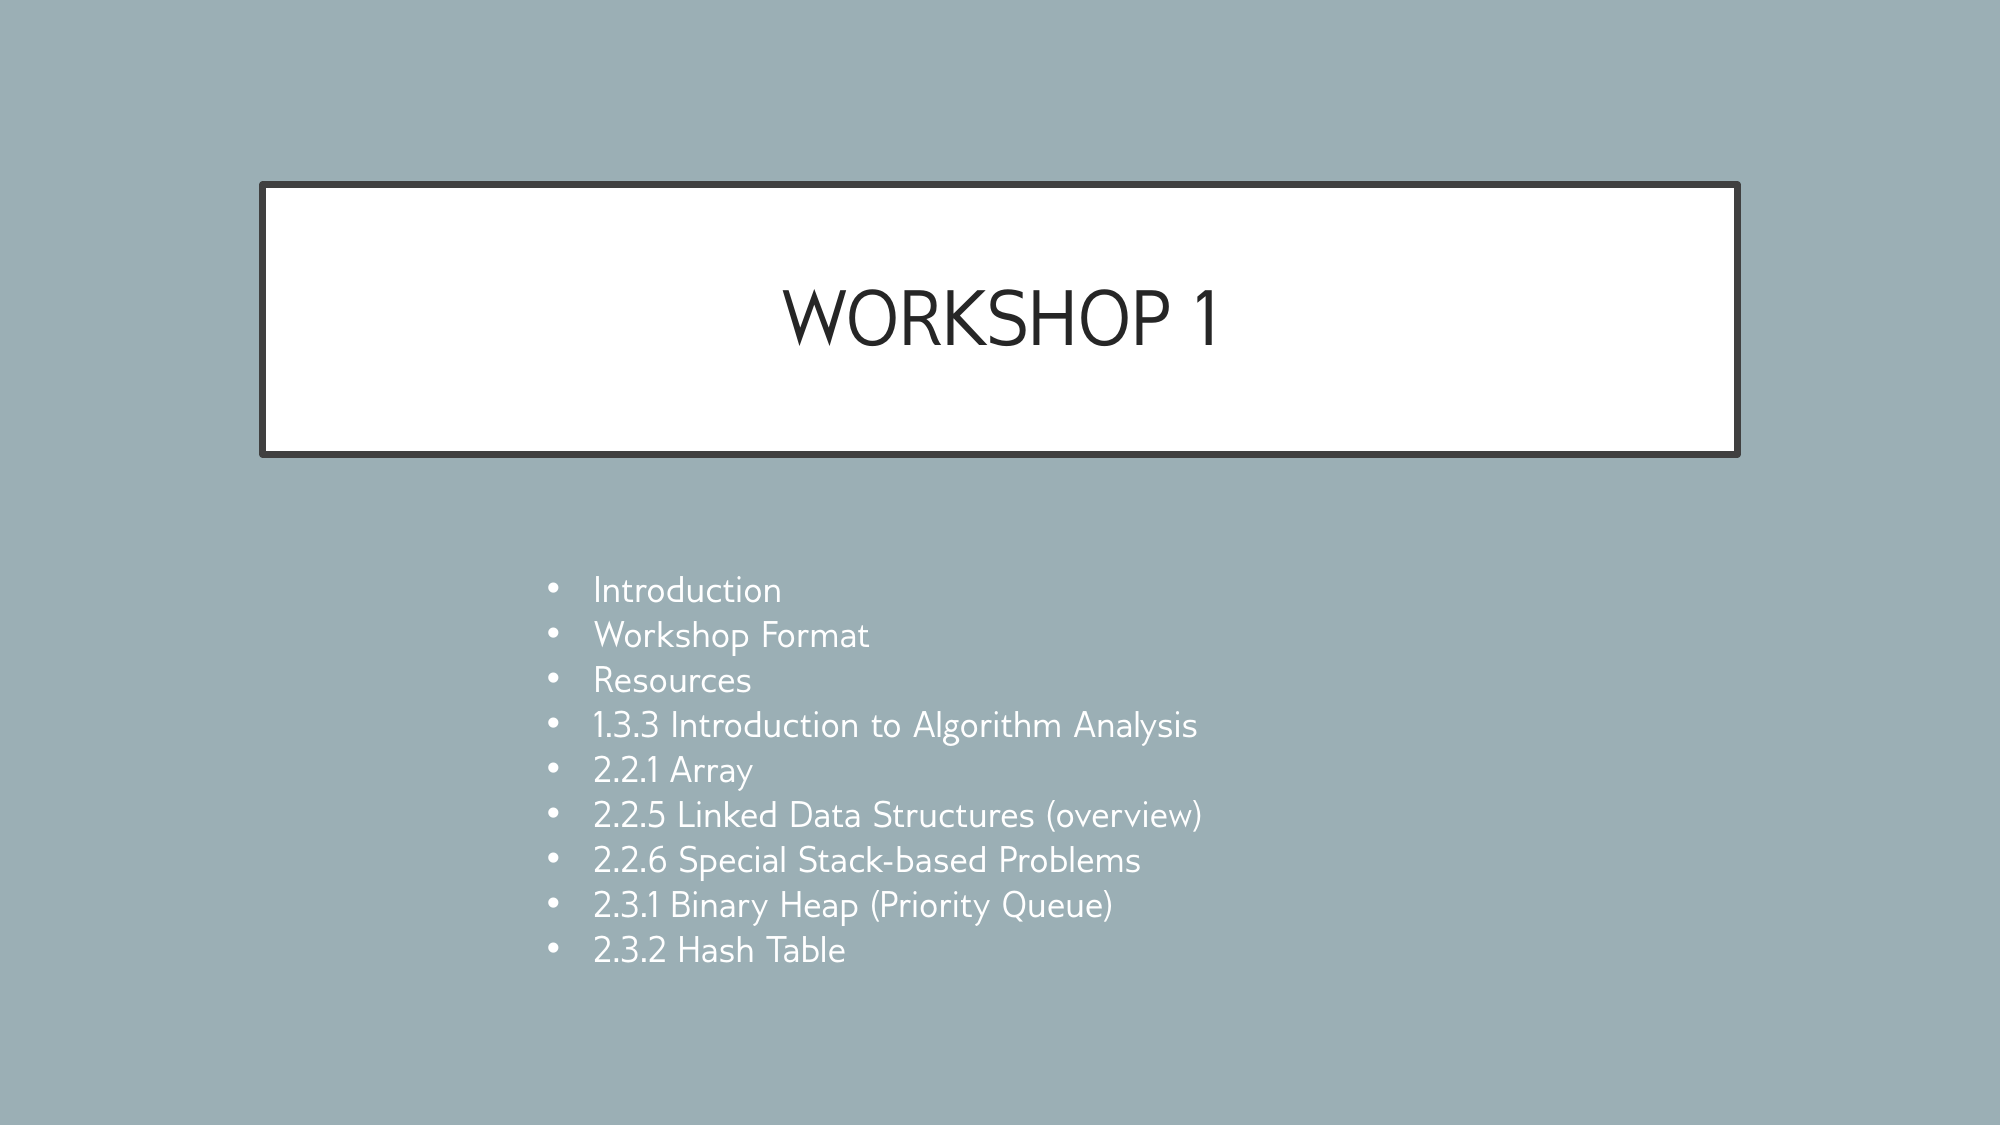

# WORKSHOP 1
Introduction
Workshop Format
Resources
1.3.3 Introduction to Algorithm Analysis
2.2.1 Array
2.2.5 Linked Data Structures (overview)
2.2.6 Special Stack-based Problems
2.3.1 Binary Heap (Priority Queue)
2.3.2 Hash Table